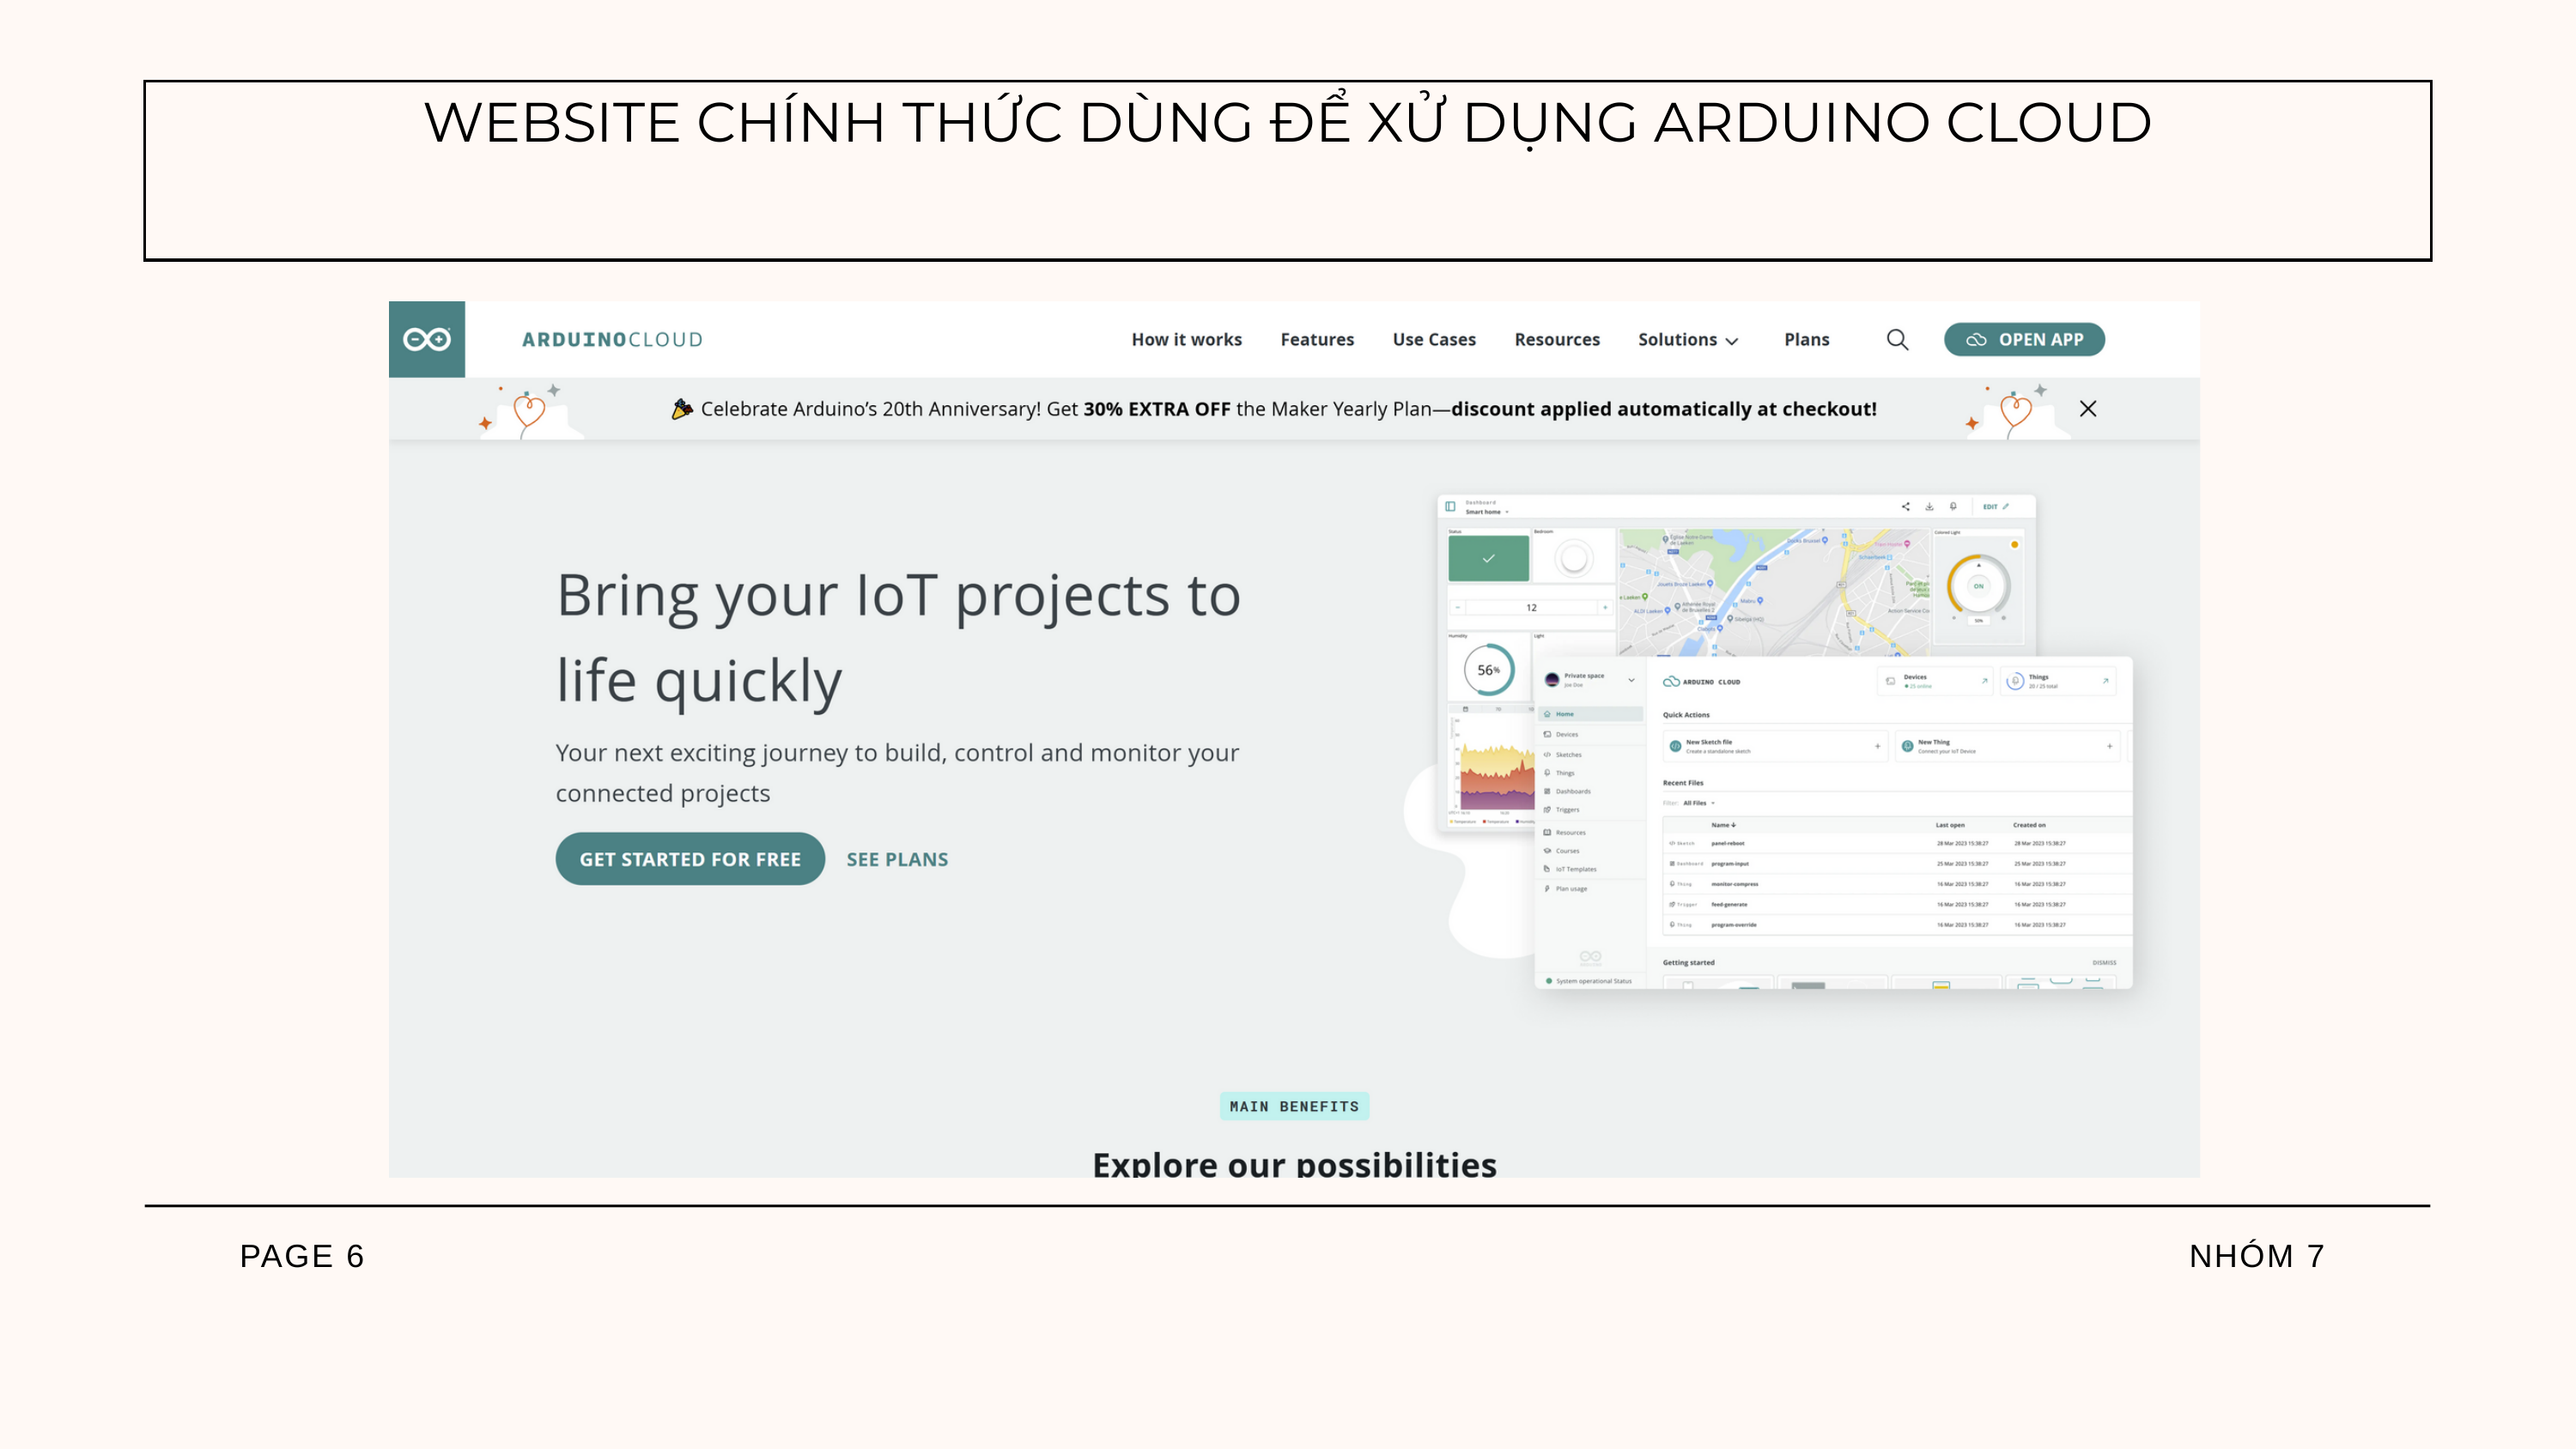

WEBSITE CHÍNH THỨC DÙNG ĐỂ XỬ DỤNG ARDUINO CLOUD

PAGE 6
NHÓM 7